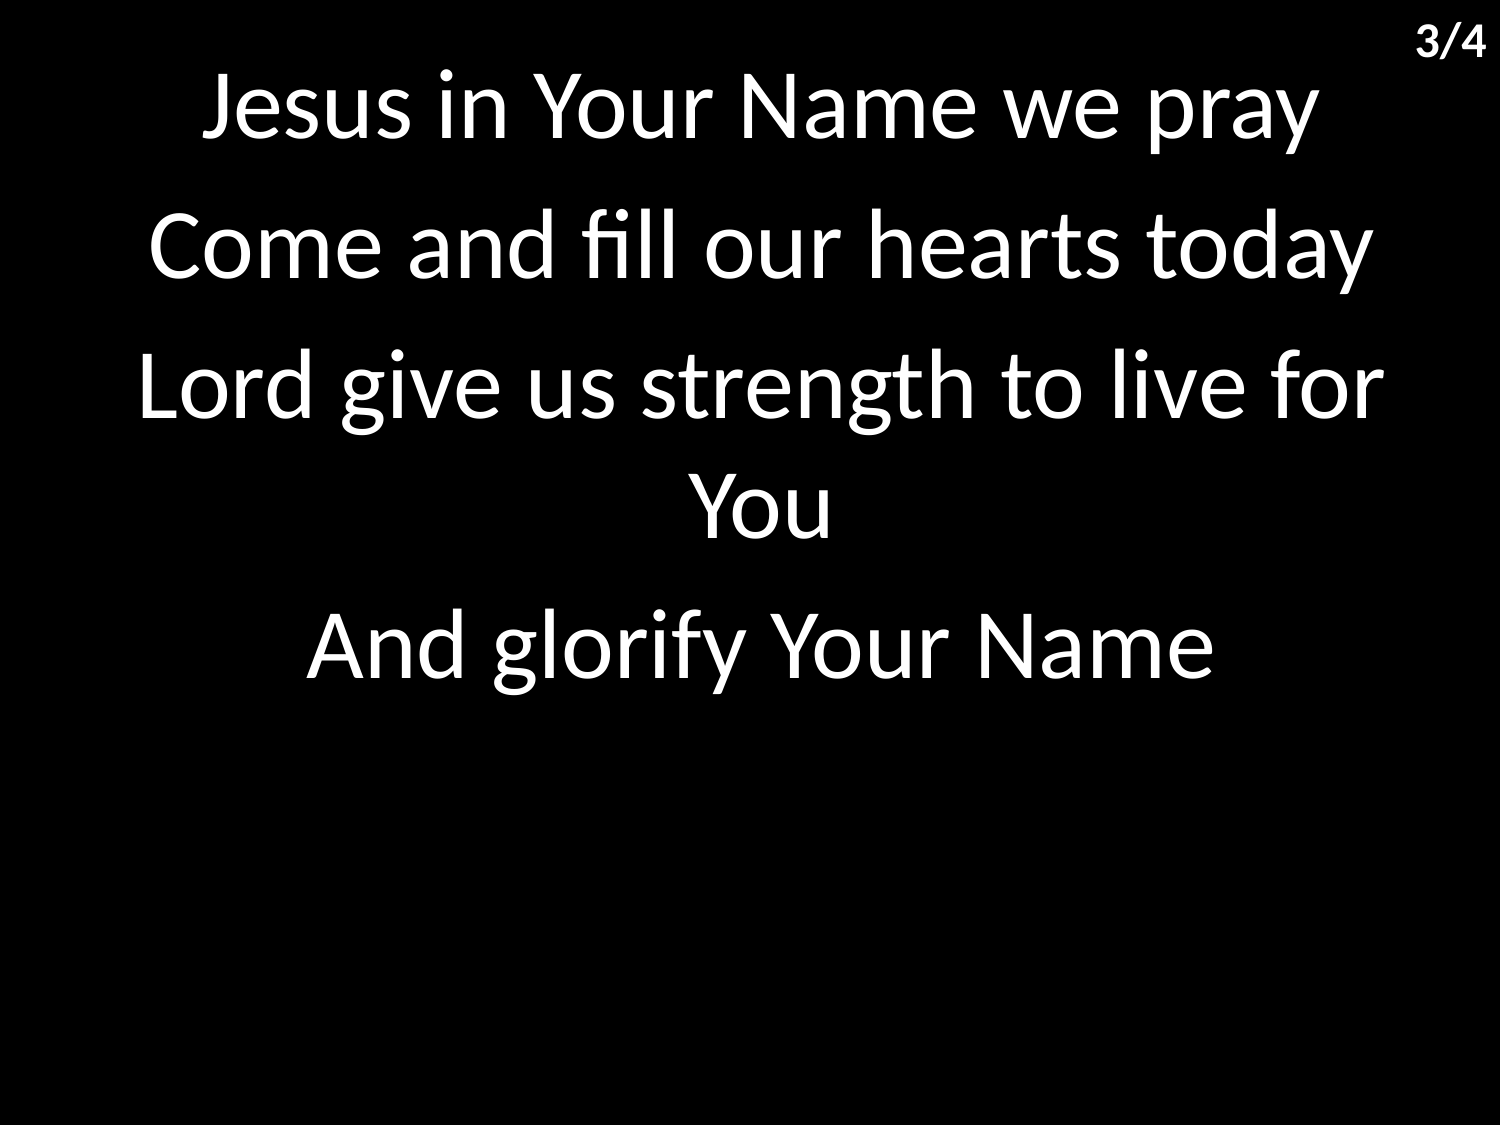

3/4
Jesus in Your Name we pray
Come and fill our hearts today
Lord give us strength to live for You
And glorify Your Name